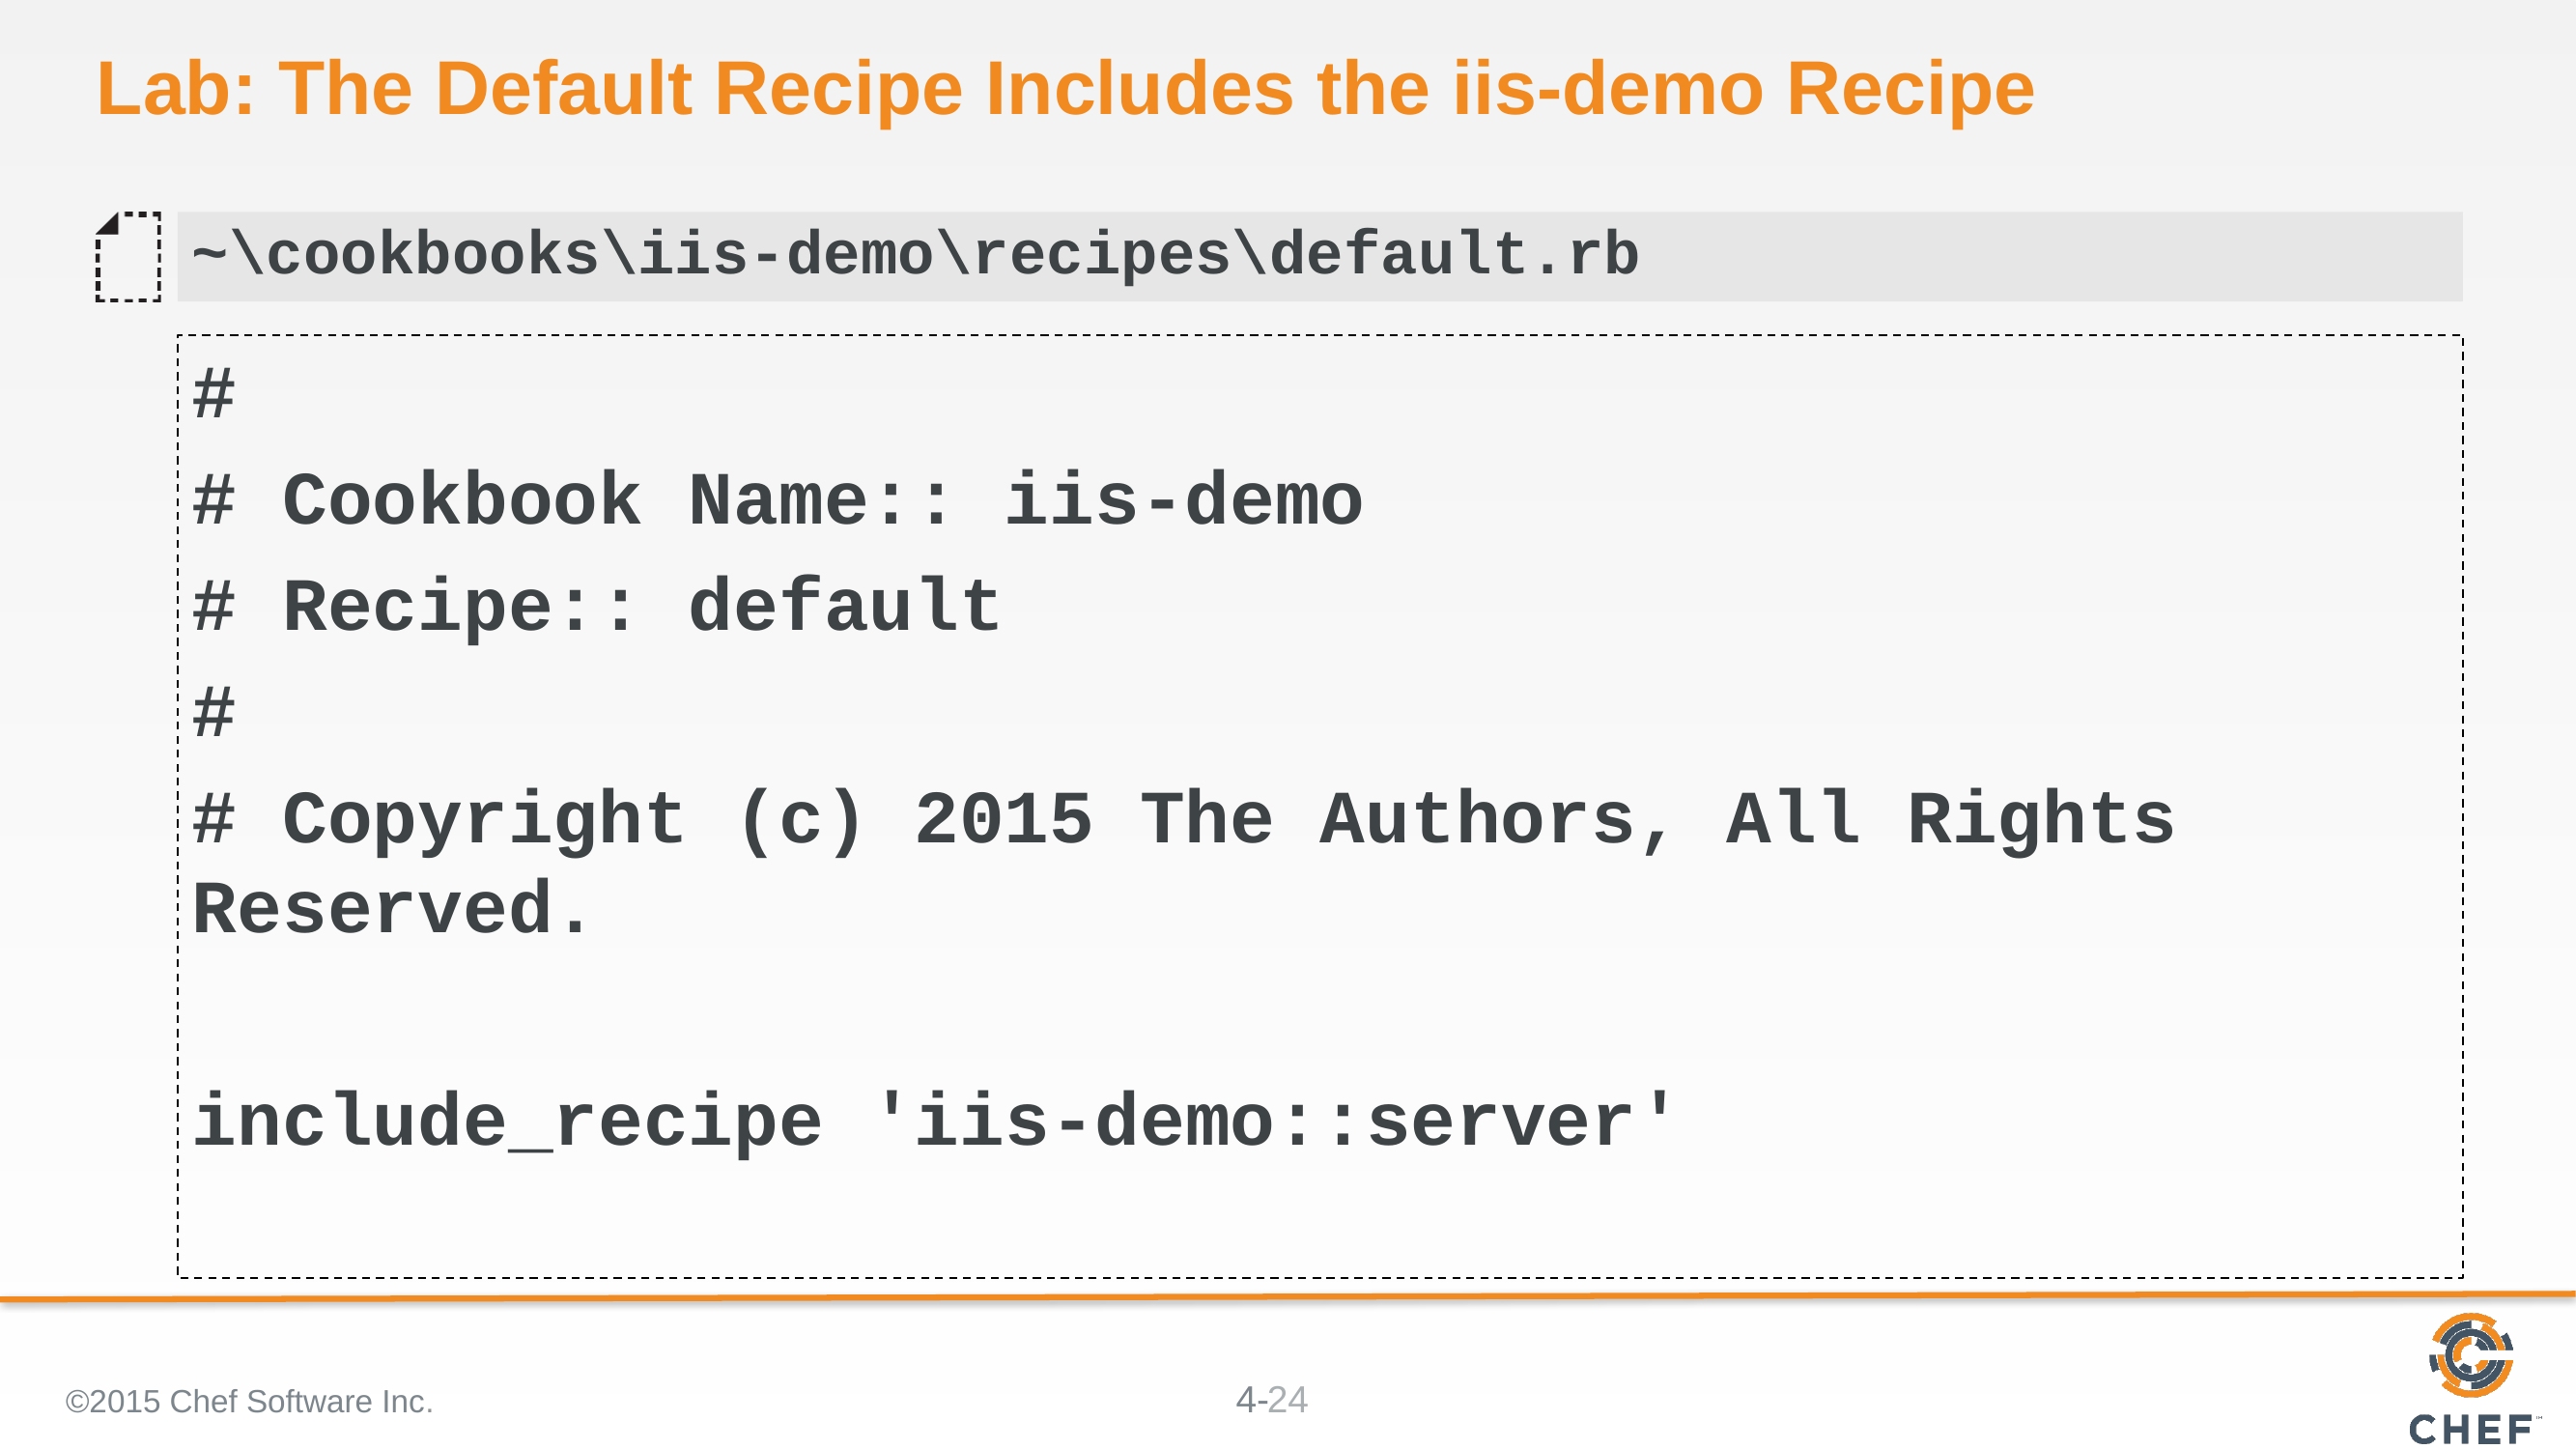

# Lab: The Default Recipe Includes the iis-demo Recipe
~\cookbooks\iis-demo\recipes\default.rb
#
# Cookbook Name:: iis-demo
# Recipe:: default
#
# Copyright (c) 2015 The Authors, All Rights Reserved.

include_recipe 'iis-demo::server'

©2015 Chef Software Inc.
24